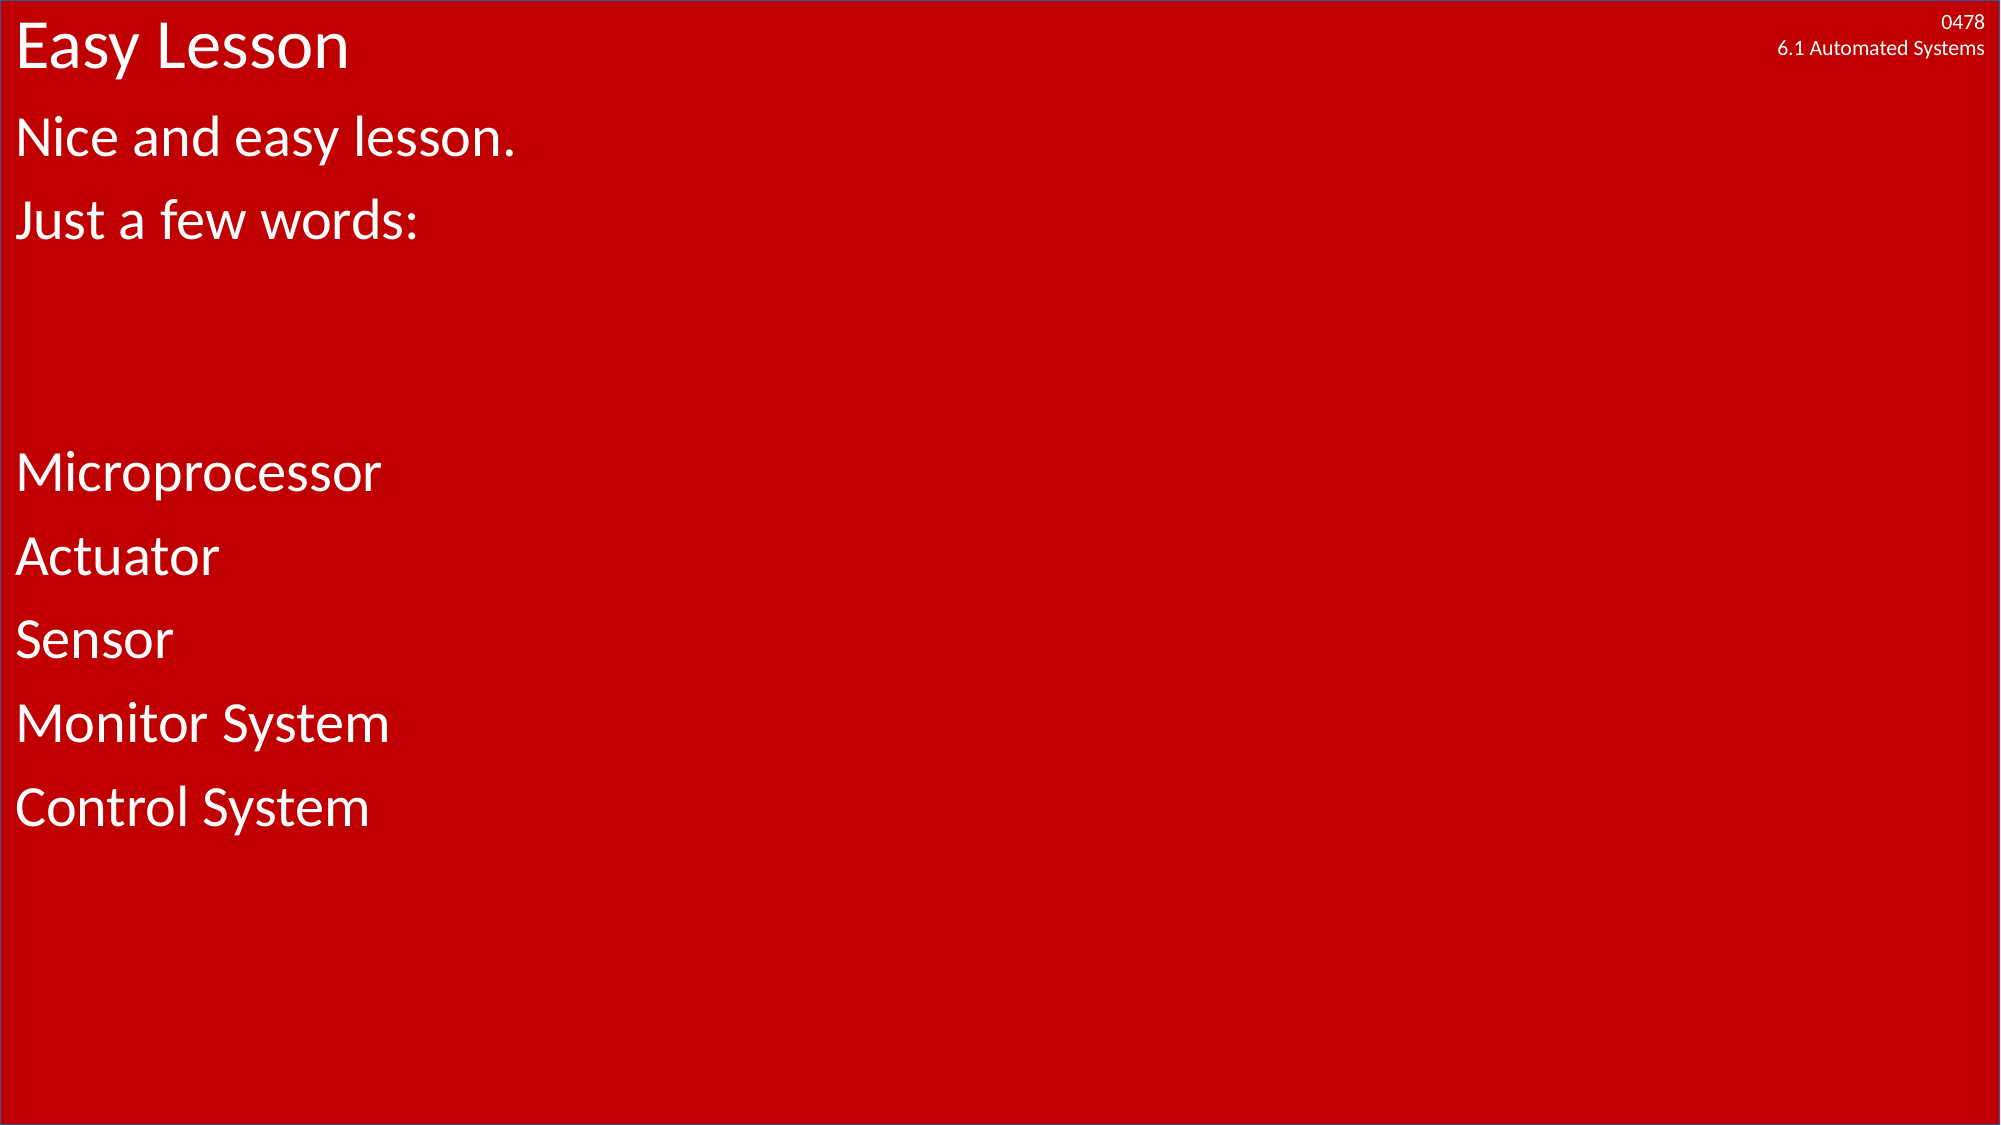

# Easy Lesson
Nice and easy lesson.
Just a few words:

Microprocessor
Actuator
Sensor
Monitor System
Control System